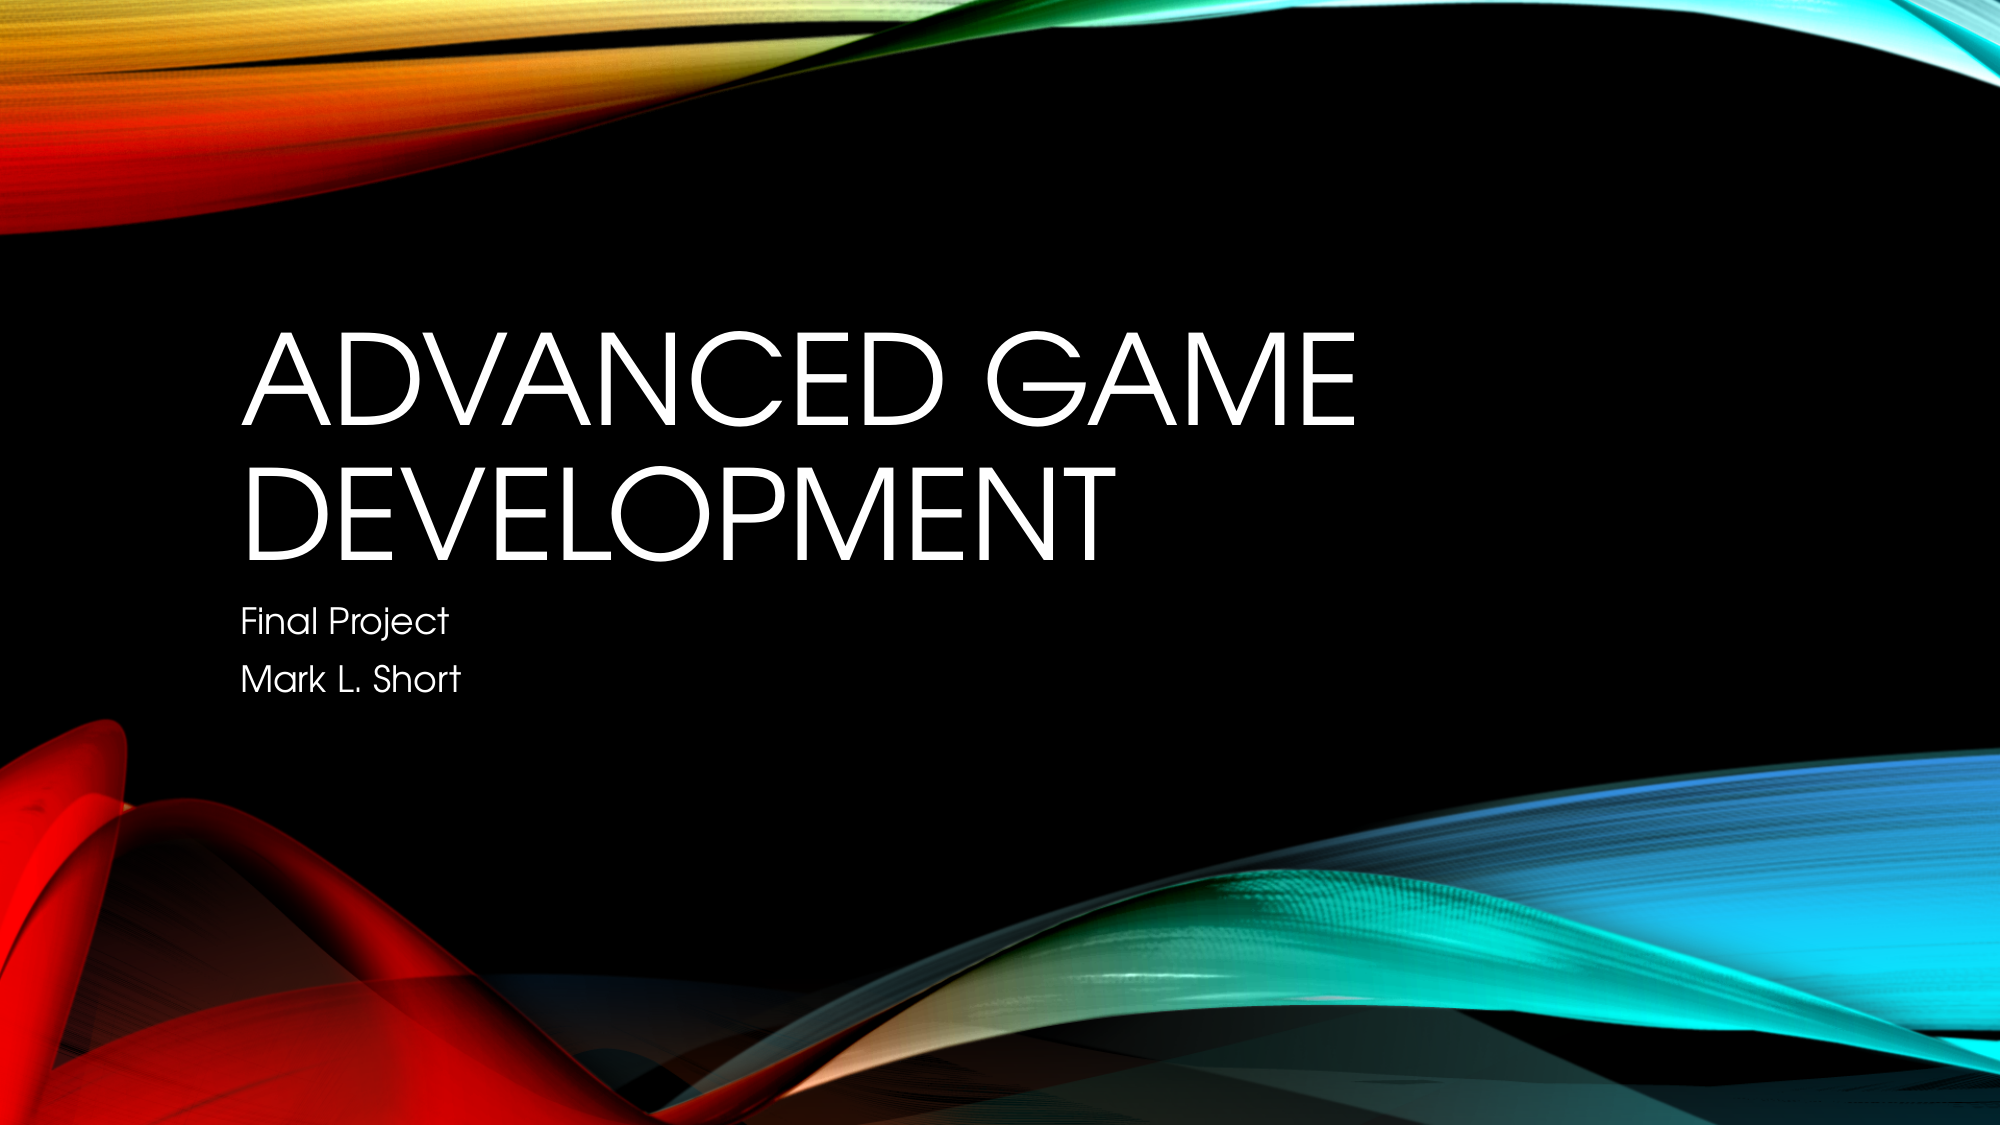

# Advanced Game Development
Final Project
Mark L. Short